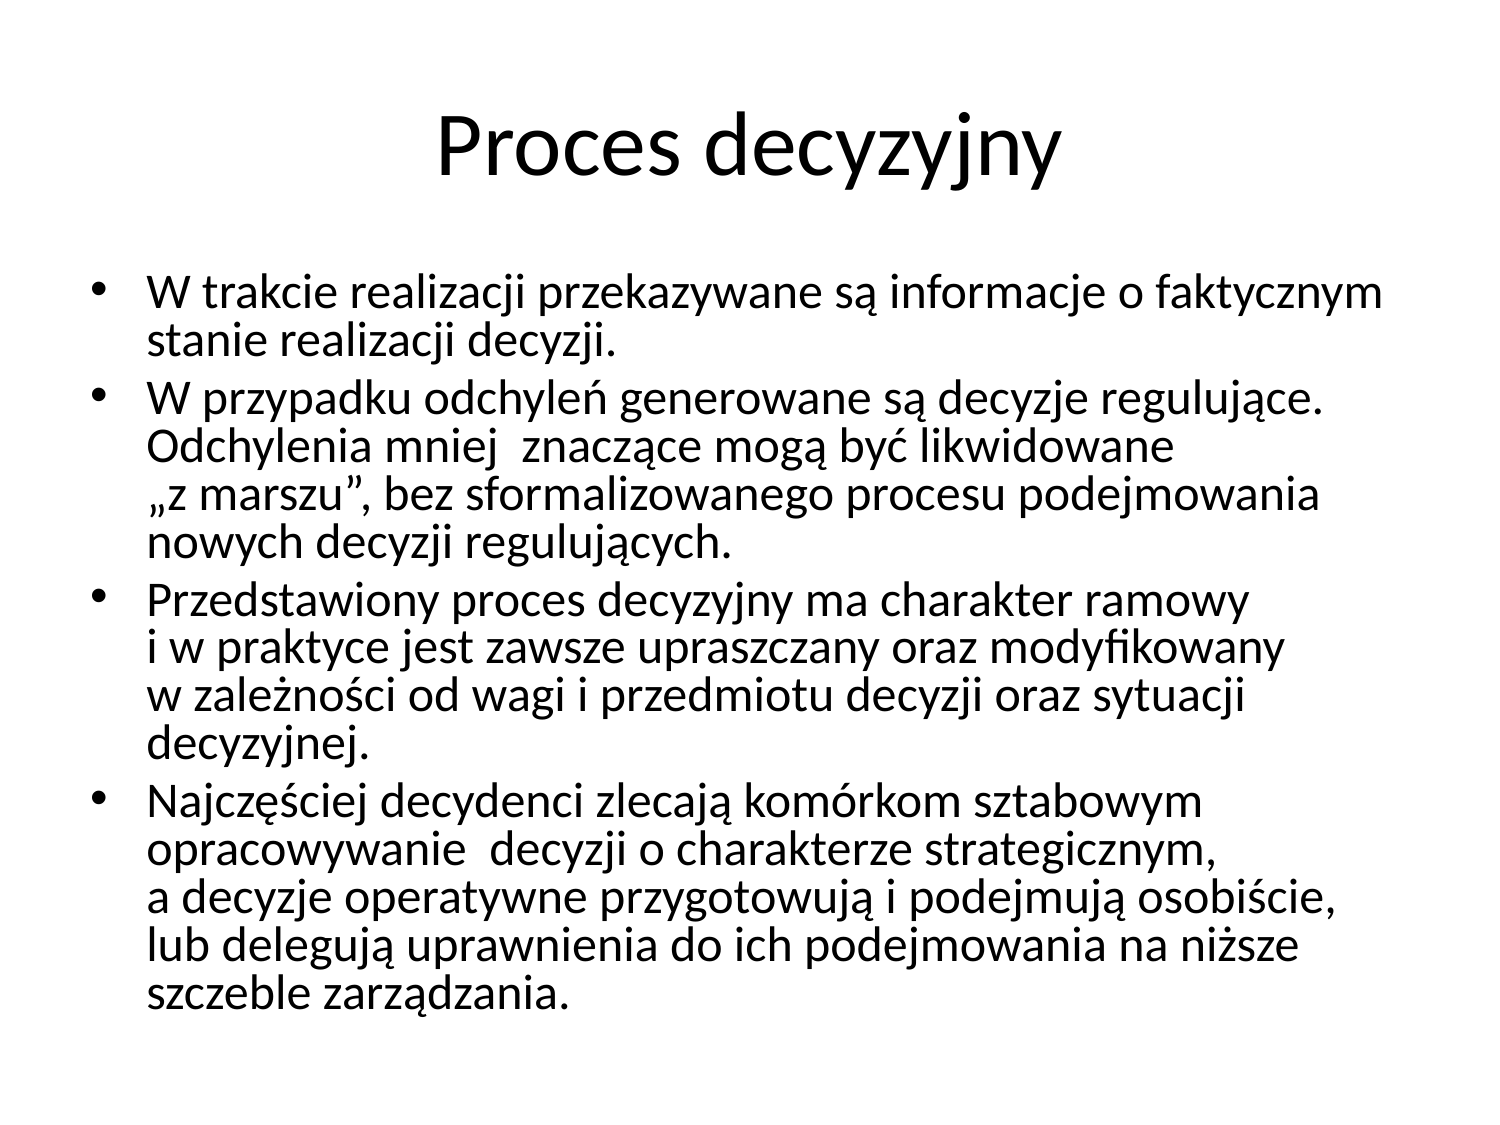

# Proces decyzyjny
W trakcie realizacji przekazywane są informacje o faktycznym stanie realizacji decyzji.
W przypadku odchyleń generowane są decyzje regulujące. Odchylenia mniej  znaczące mogą być likwidowane
„z marszu”, bez sformalizowanego procesu podejmowania nowych decyzji regulujących.
Przedstawiony proces decyzyjny ma charakter ramowy
i w praktyce jest zawsze upraszczany oraz modyfikowany
w zależności od wagi i przedmiotu decyzji oraz sytuacji decyzyjnej.
Najczęściej decydenci zlecają komórkom sztabowym opracowywanie  decyzji o charakterze strategicznym,
a decyzje operatywne przygotowują i podejmują osobiście, lub delegują uprawnienia do ich podejmowania na niższe szczeble zarządzania.